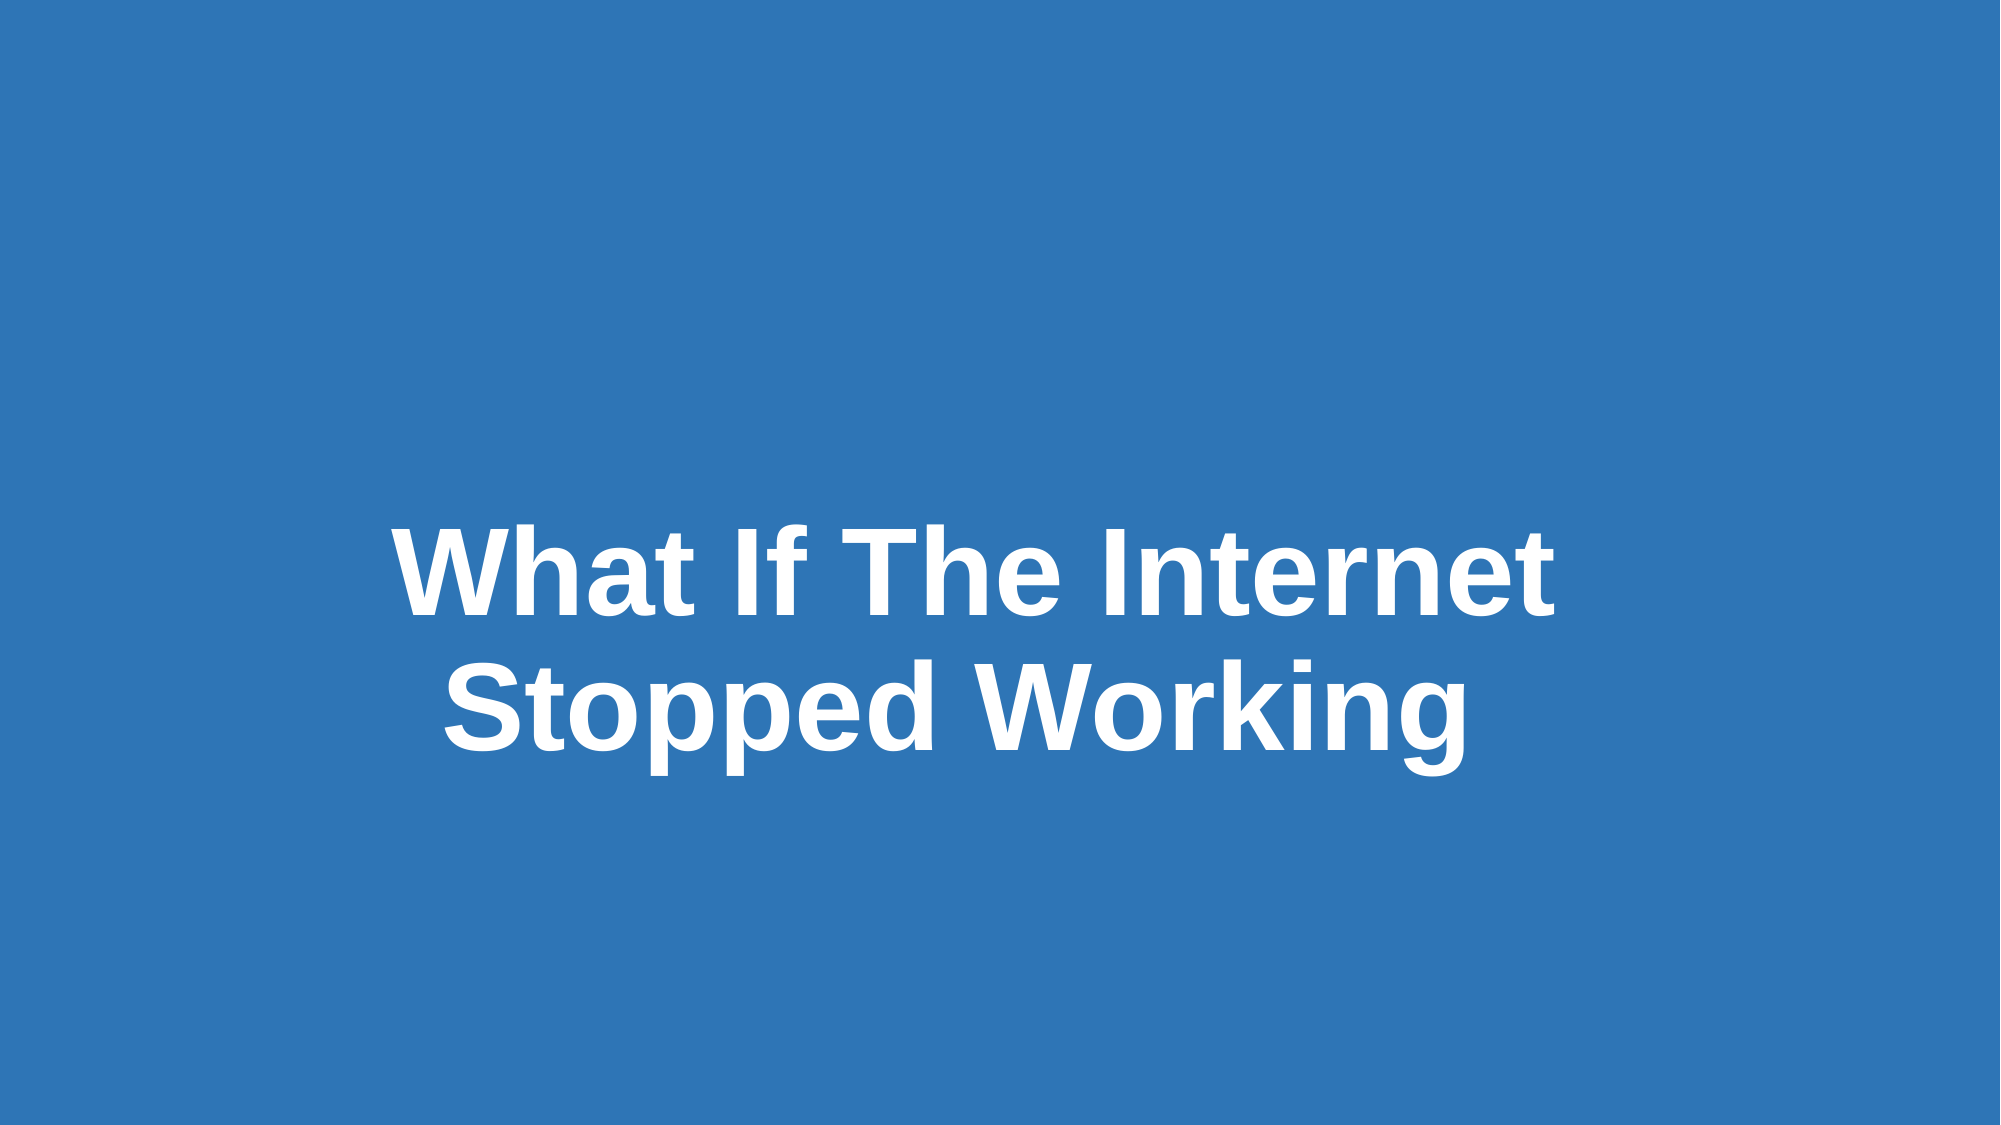

# What If The Internet Stopped Working